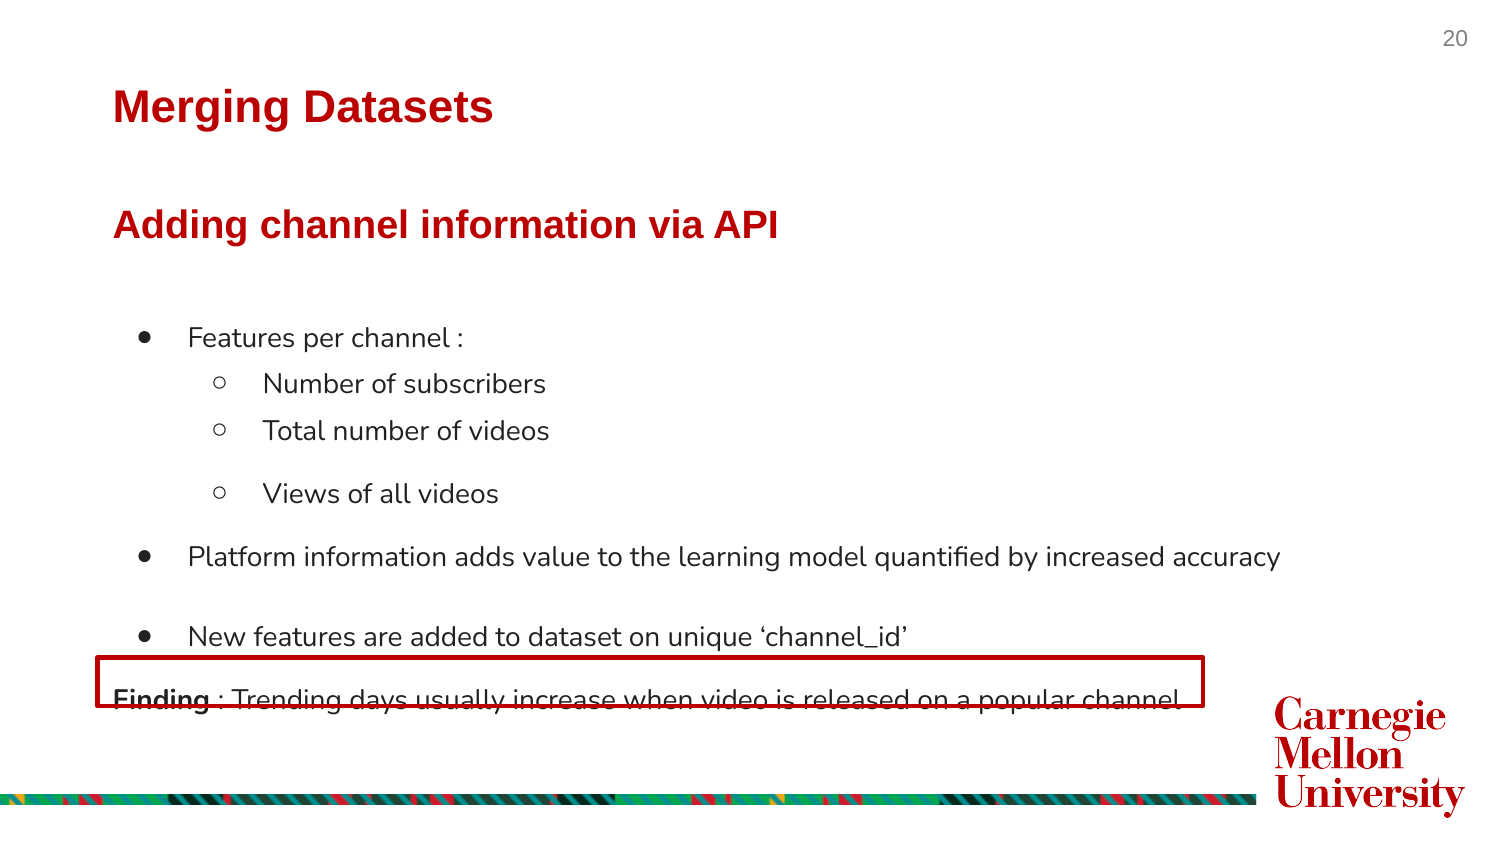

Merging Datasets
Adding channel information via API
Features per channel :
Number of subscribers
Total number of videos
Views of all videos
Platform information adds value to the learning model quantified by increased accuracy
New features are added to dataset on unique ‘channel_id’
Finding : Trending days usually increase when video is released on a popular channel